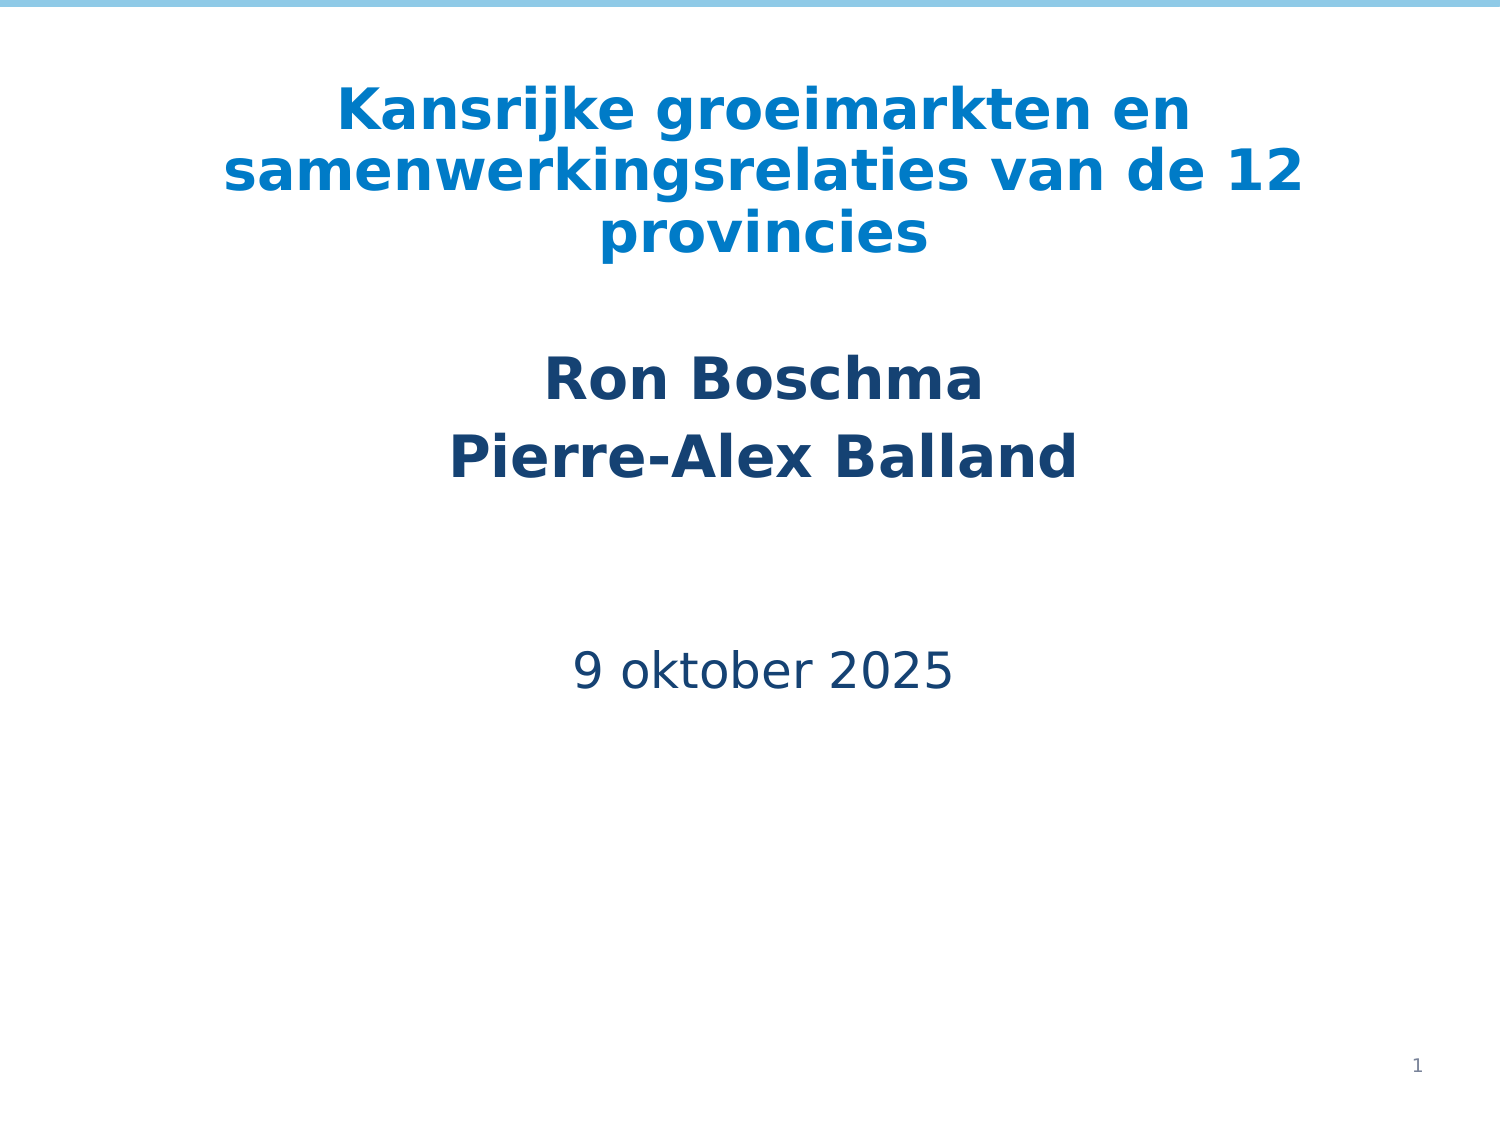

# Kansrijke groeimarkten en samenwerkingsrelaties van de 12 provincies
Ron Boschma
Pierre-Alex Balland

9 oktober 2025

1